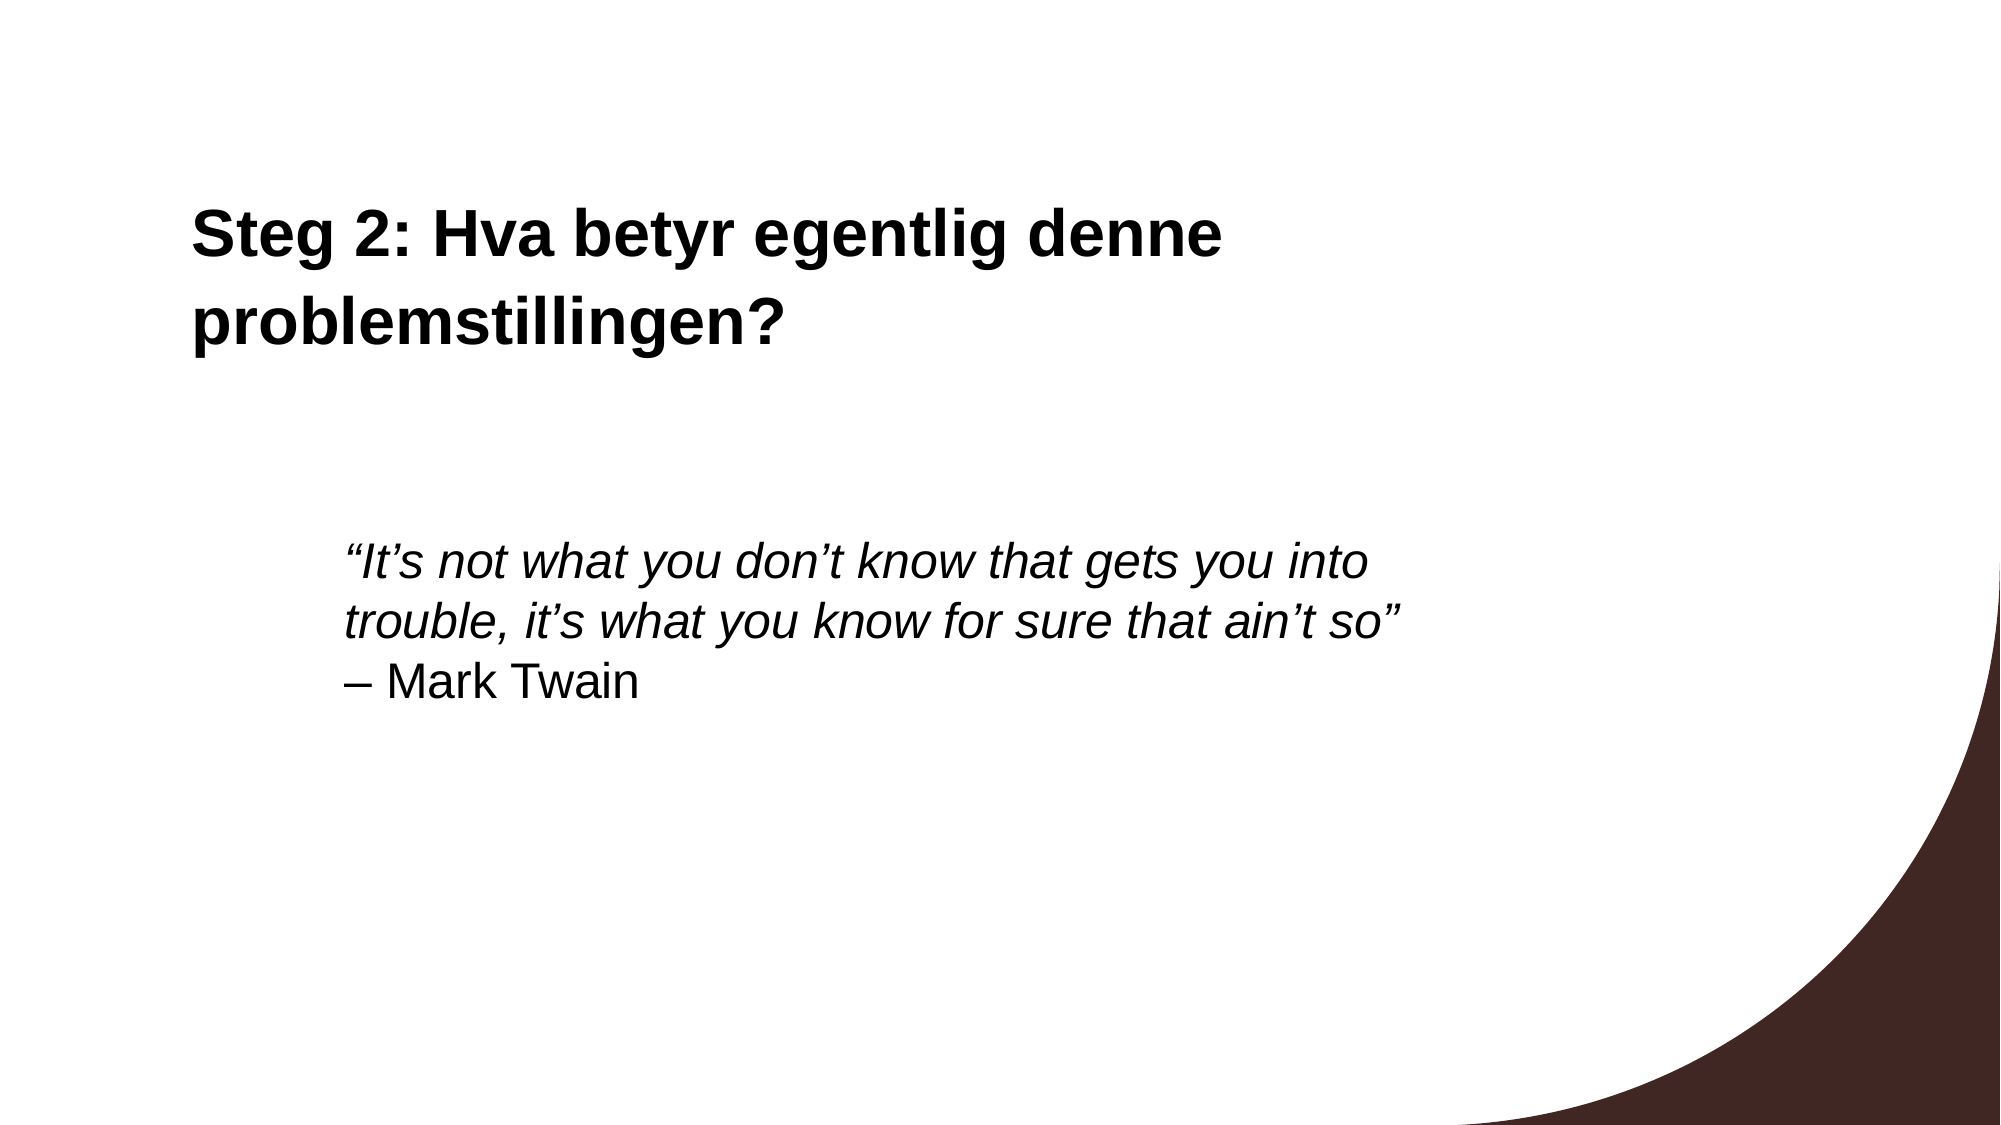

# Steg 2: Hva betyr egentlig denne problemstillingen?
“It’s not what you don’t know that gets you into trouble, it’s what you know for sure that ain’t so” – Mark Twain